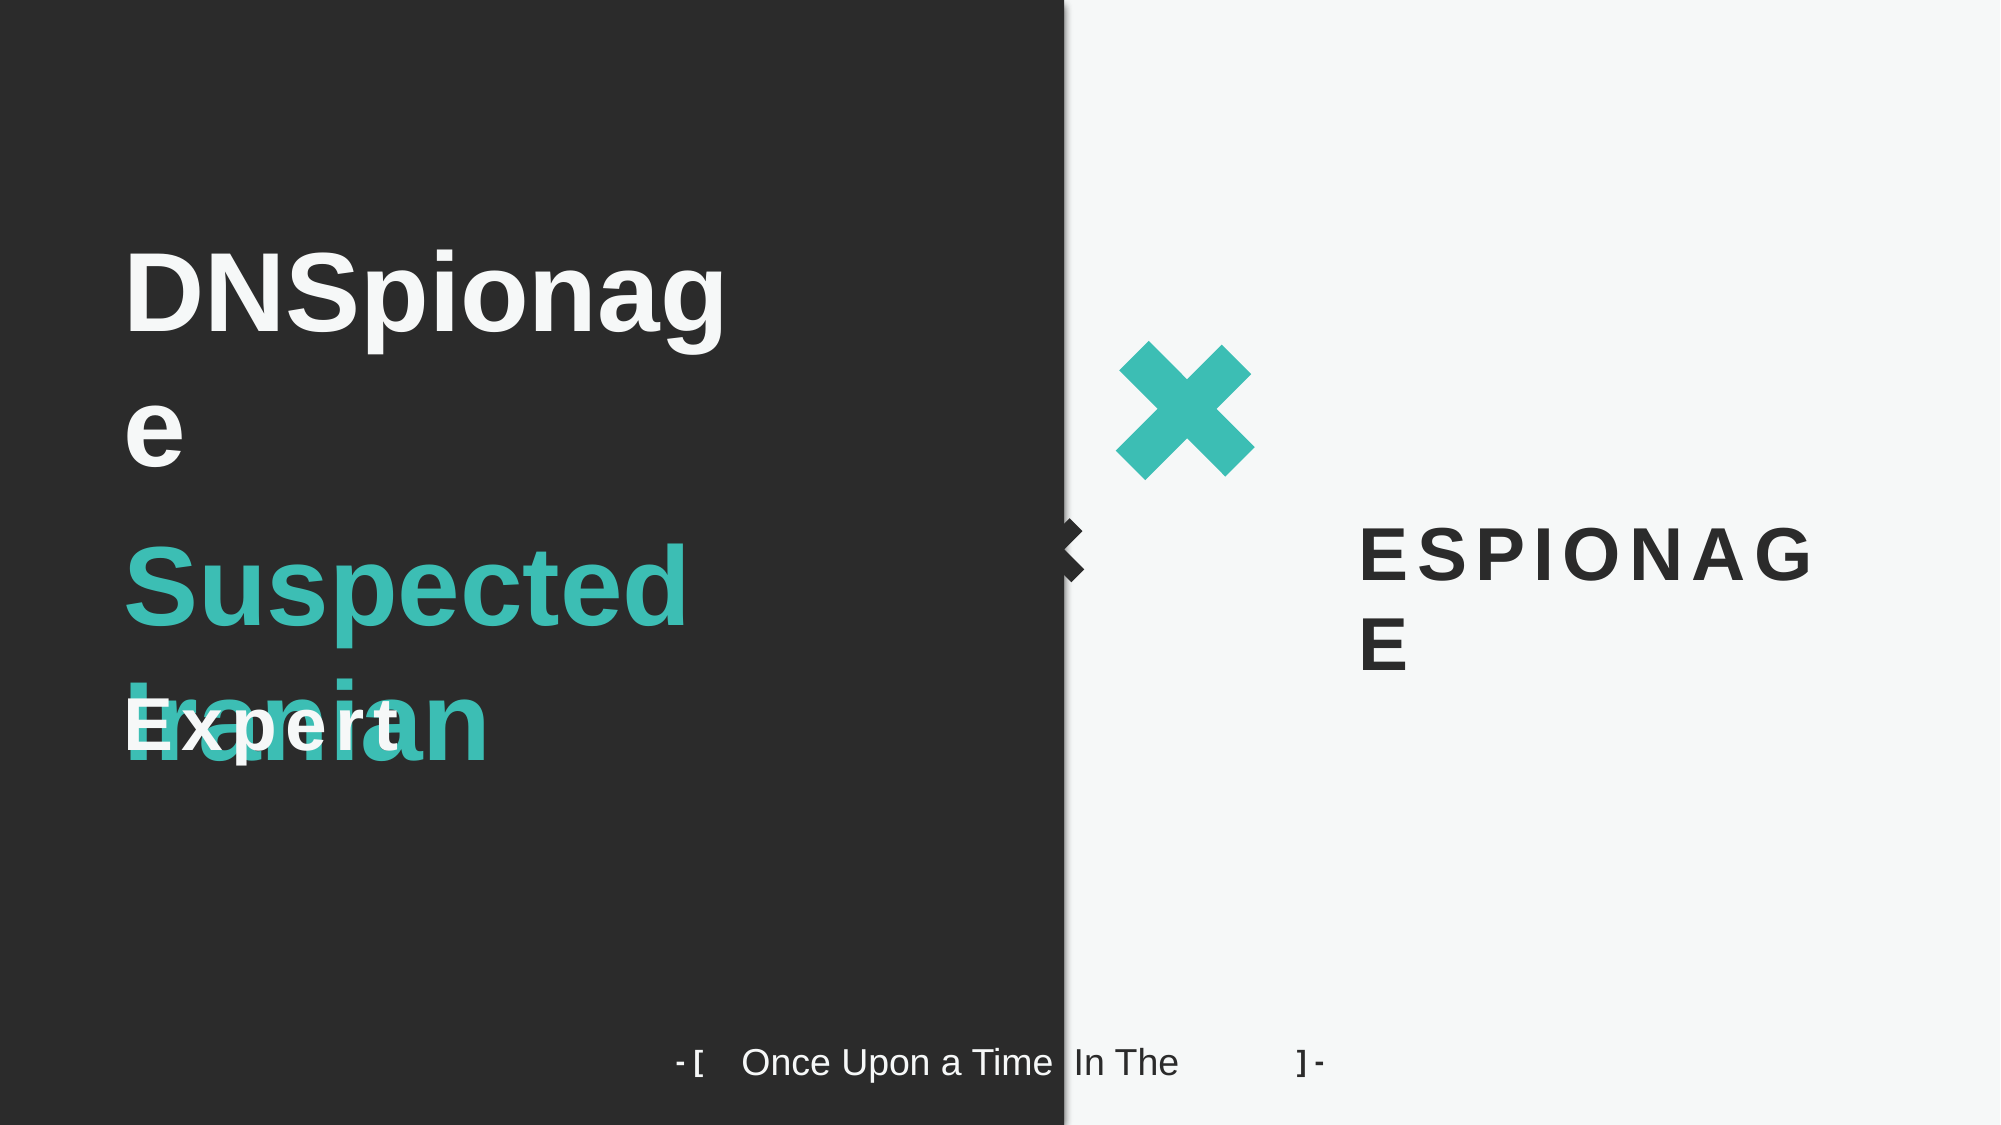

DNSpionage
Suspected Iranian
ESPIONAGE
Expert

-[
Once Upon a Time